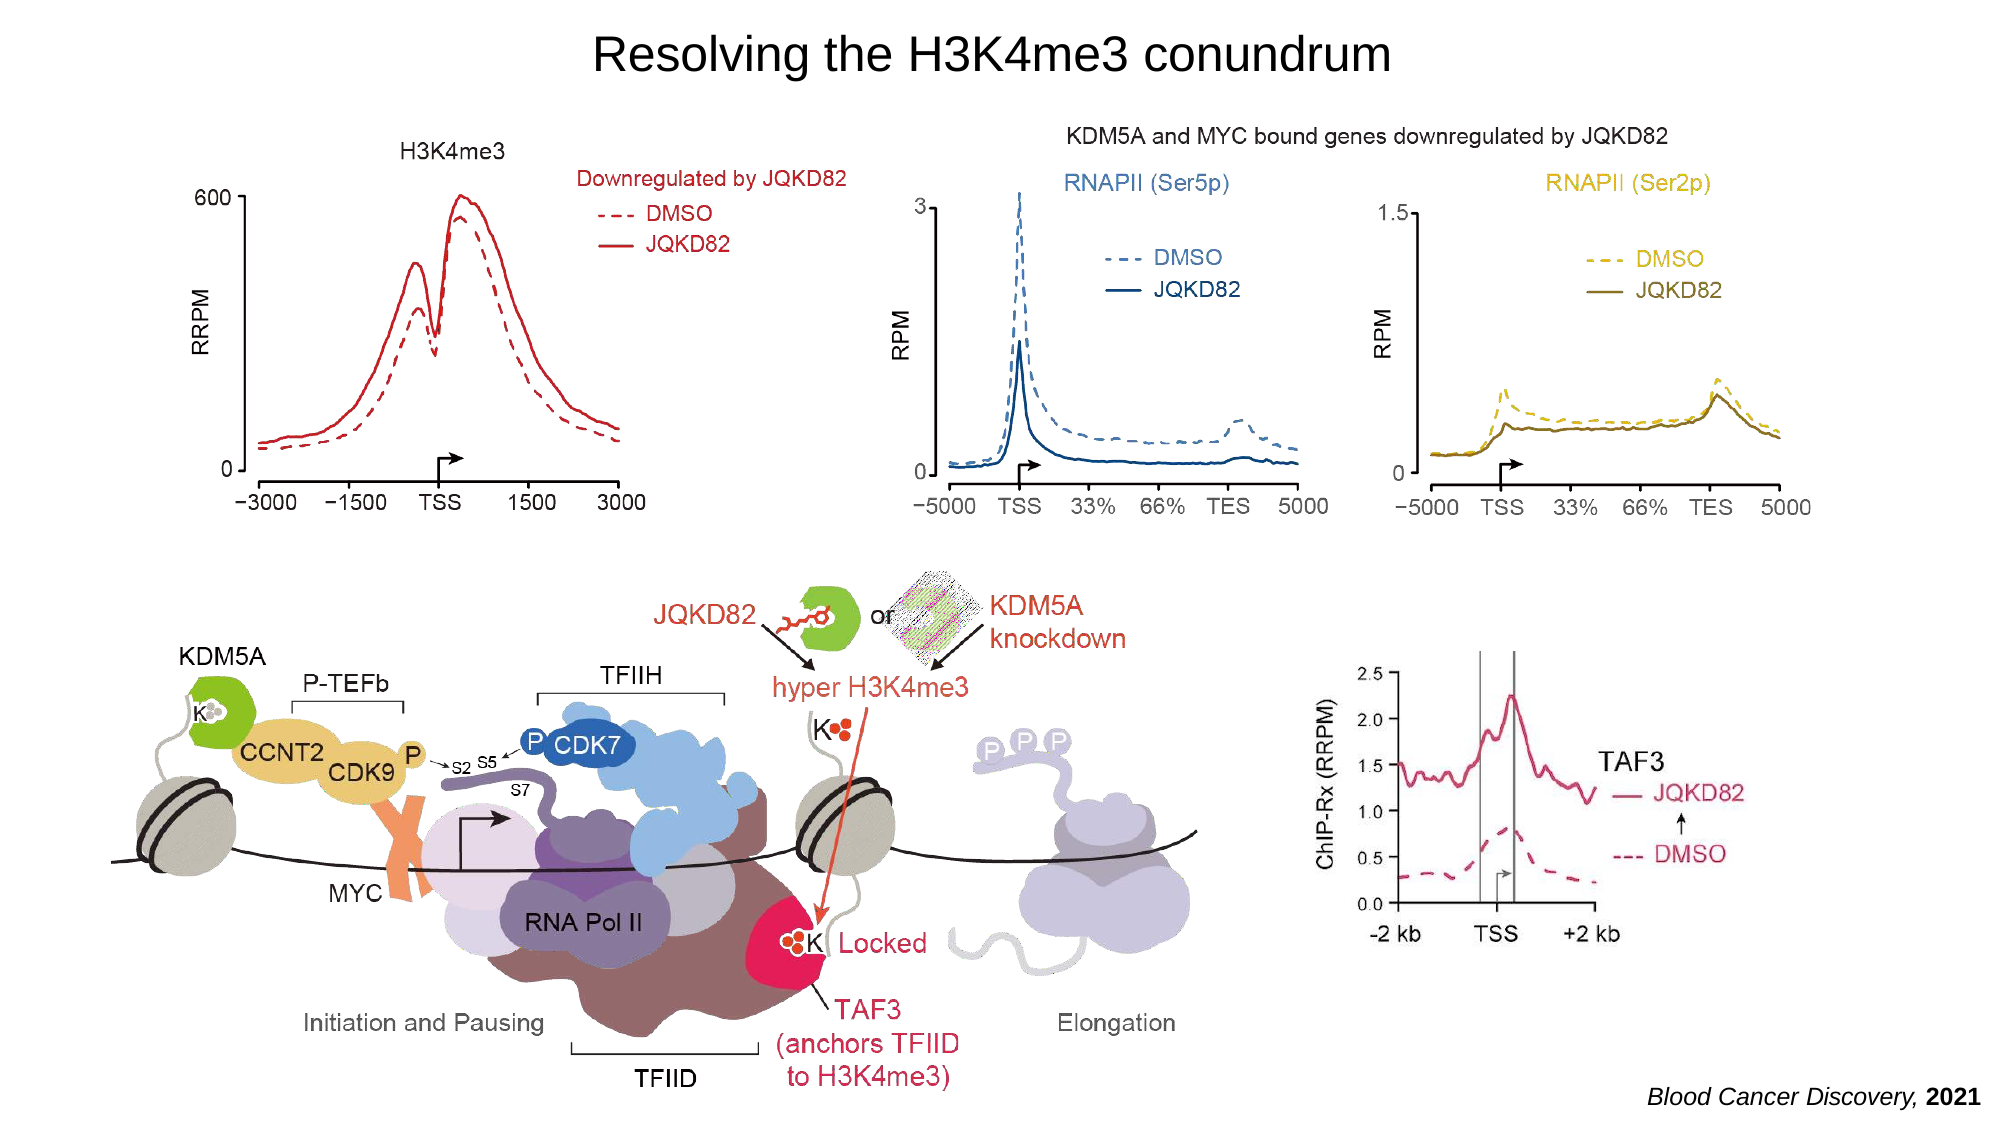

# Resolving the H3K4me3 conundrum

Blood Cancer Discovery, 2021